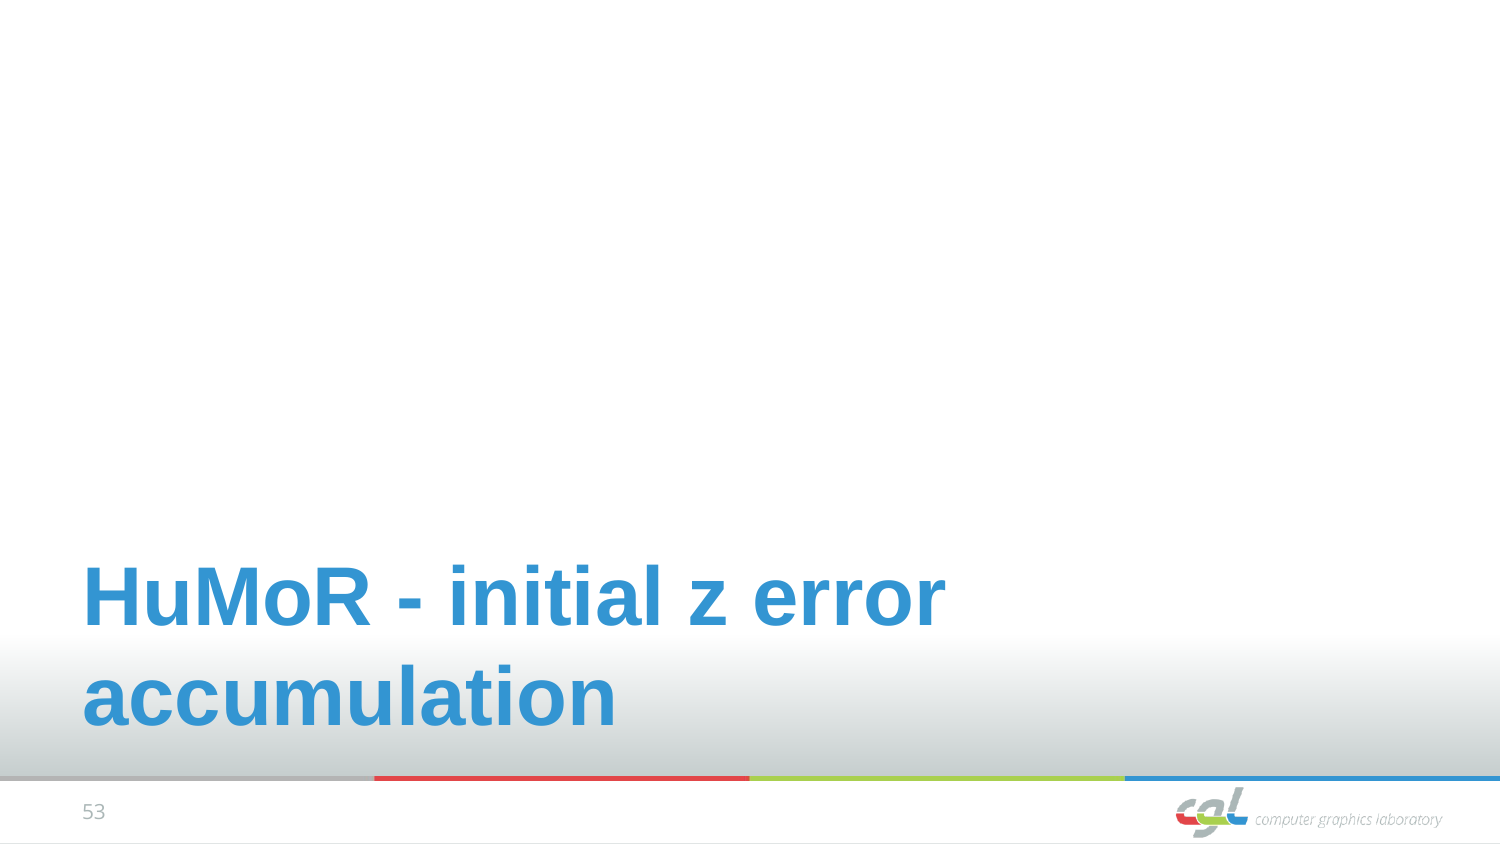

# HuMoR - initial z error accumulation
53